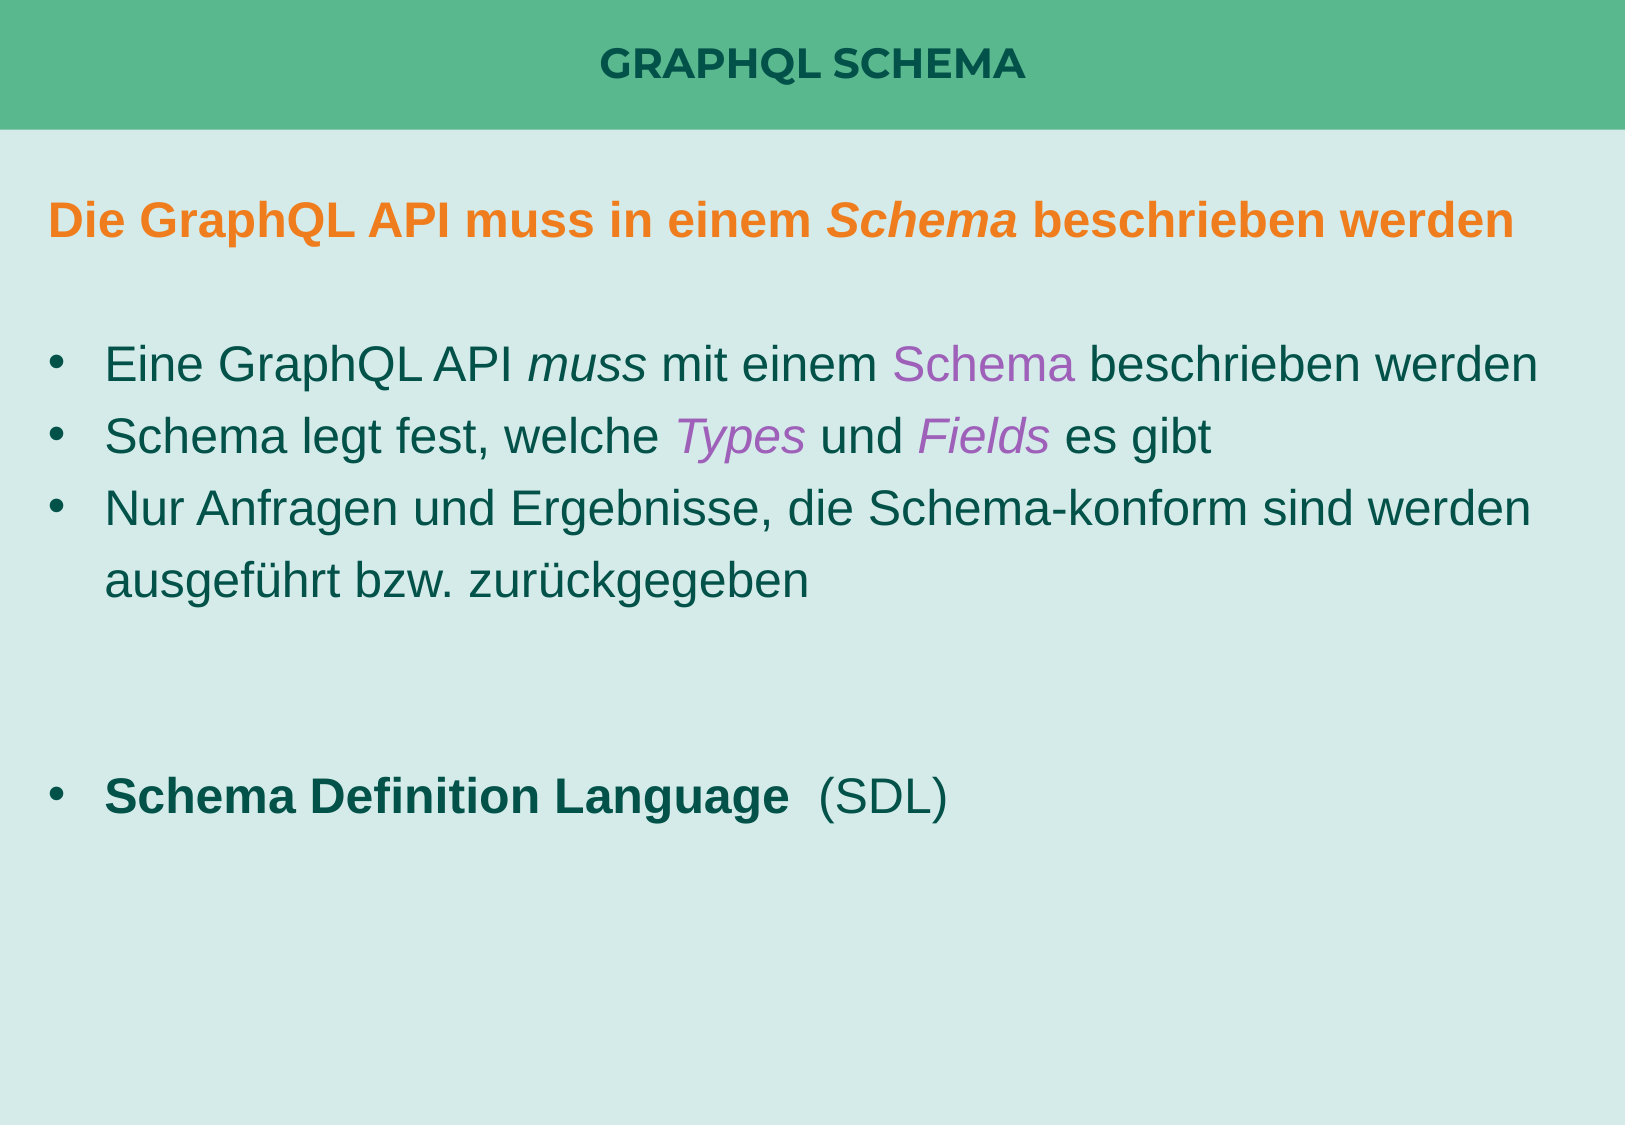

# GraphQL Schema
Die GraphQL API muss in einem Schema beschrieben werden

Eine GraphQL API muss mit einem Schema beschrieben werden
Schema legt fest, welche Types und Fields es gibt
Nur Anfragen und Ergebnisse, die Schema-konform sind werden ausgeführt bzw. zurückgegeben

Schema Definition Language  (SDL)